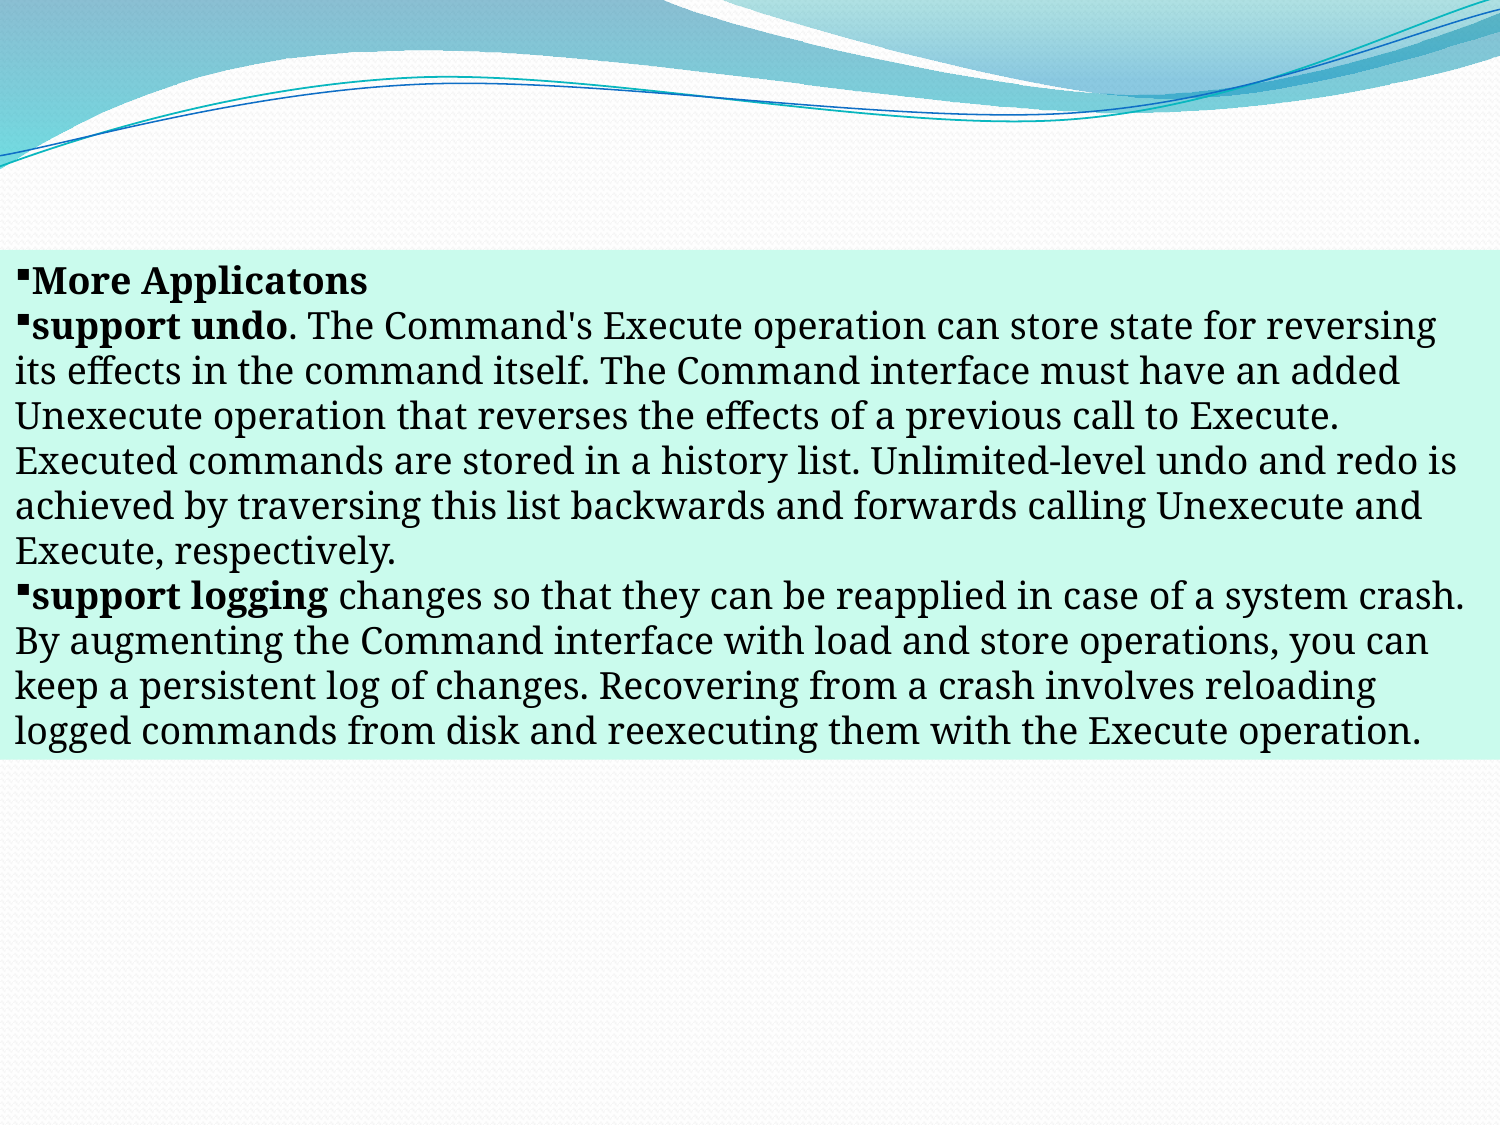

More Applicatons
support undo. The Command's Execute operation can store state for reversing its effects in the command itself. The Command interface must have an added Unexecute operation that reverses the effects of a previous call to Execute. Executed commands are stored in a history list. Unlimited-level undo and redo is achieved by traversing this list backwards and forwards calling Unexecute and Execute, respectively.
support logging changes so that they can be reapplied in case of a system crash. By augmenting the Command interface with load and store operations, you can keep a persistent log of changes. Recovering from a crash involves reloading logged commands from disk and reexecuting them with the Execute operation.